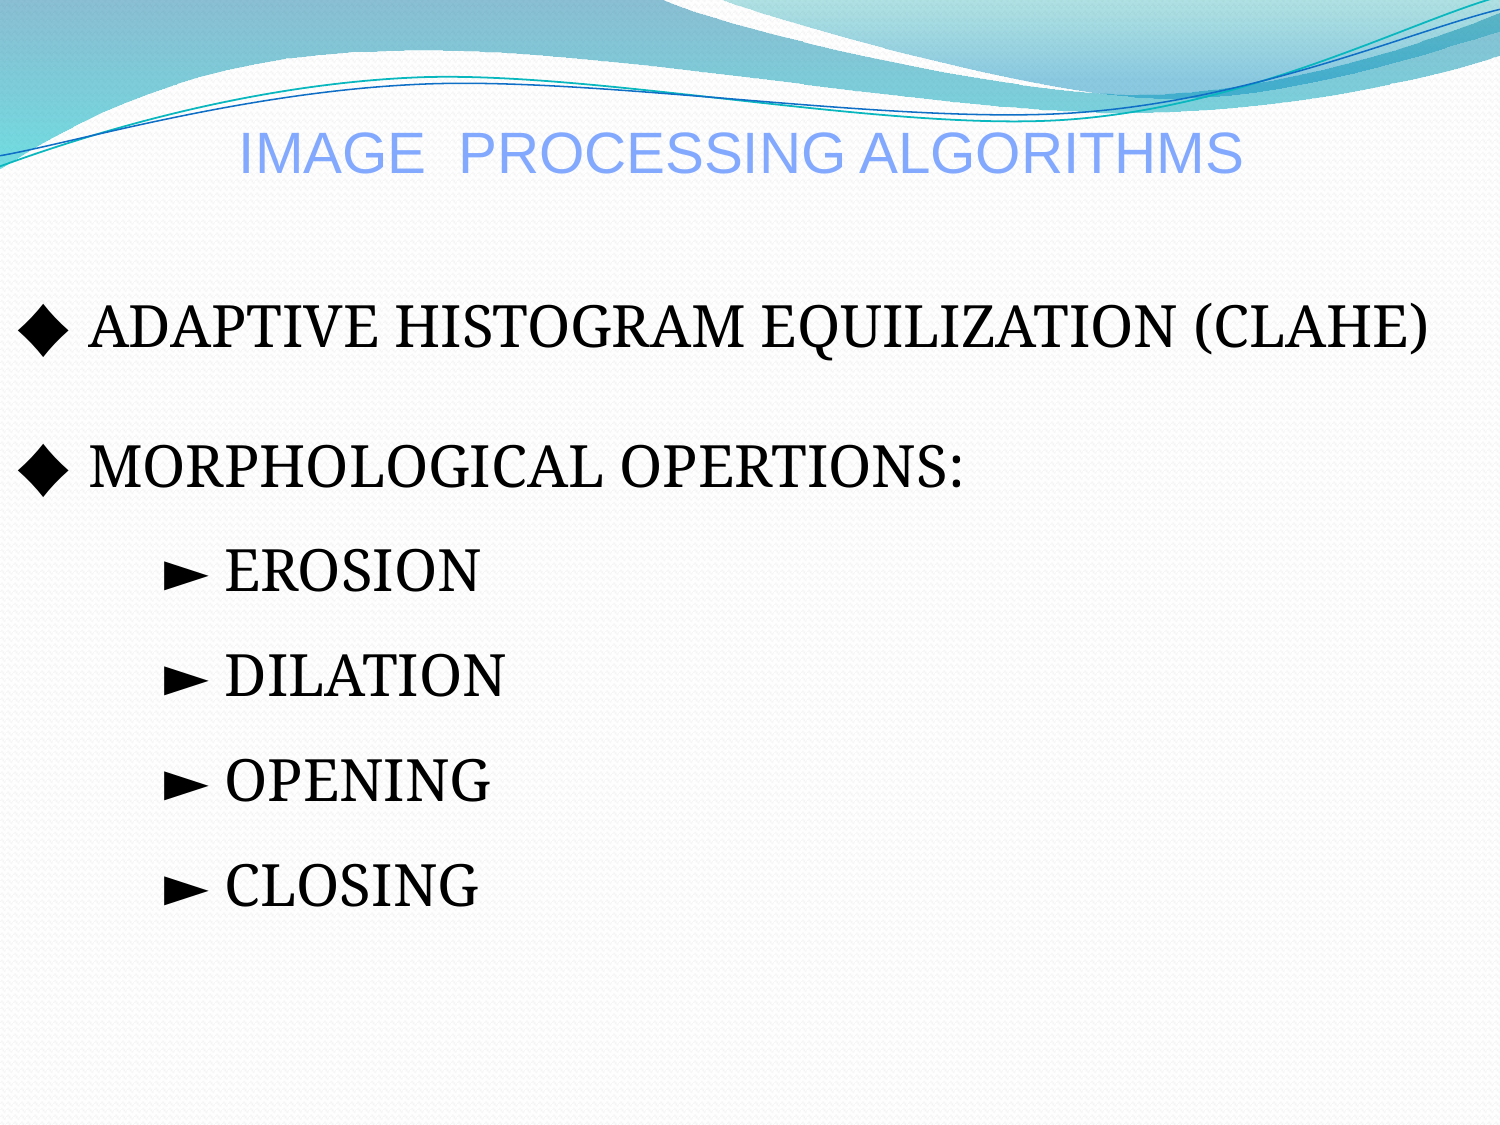

Image  processing algorithms

♦ ADAPTIVE HISTOGRAM EQUILIZATION (CLAHE)

♦ MORPHOLOGICAL OPERTIONS:
	► EROSION
	► DILATION
	► OPENING
	► CLOSING